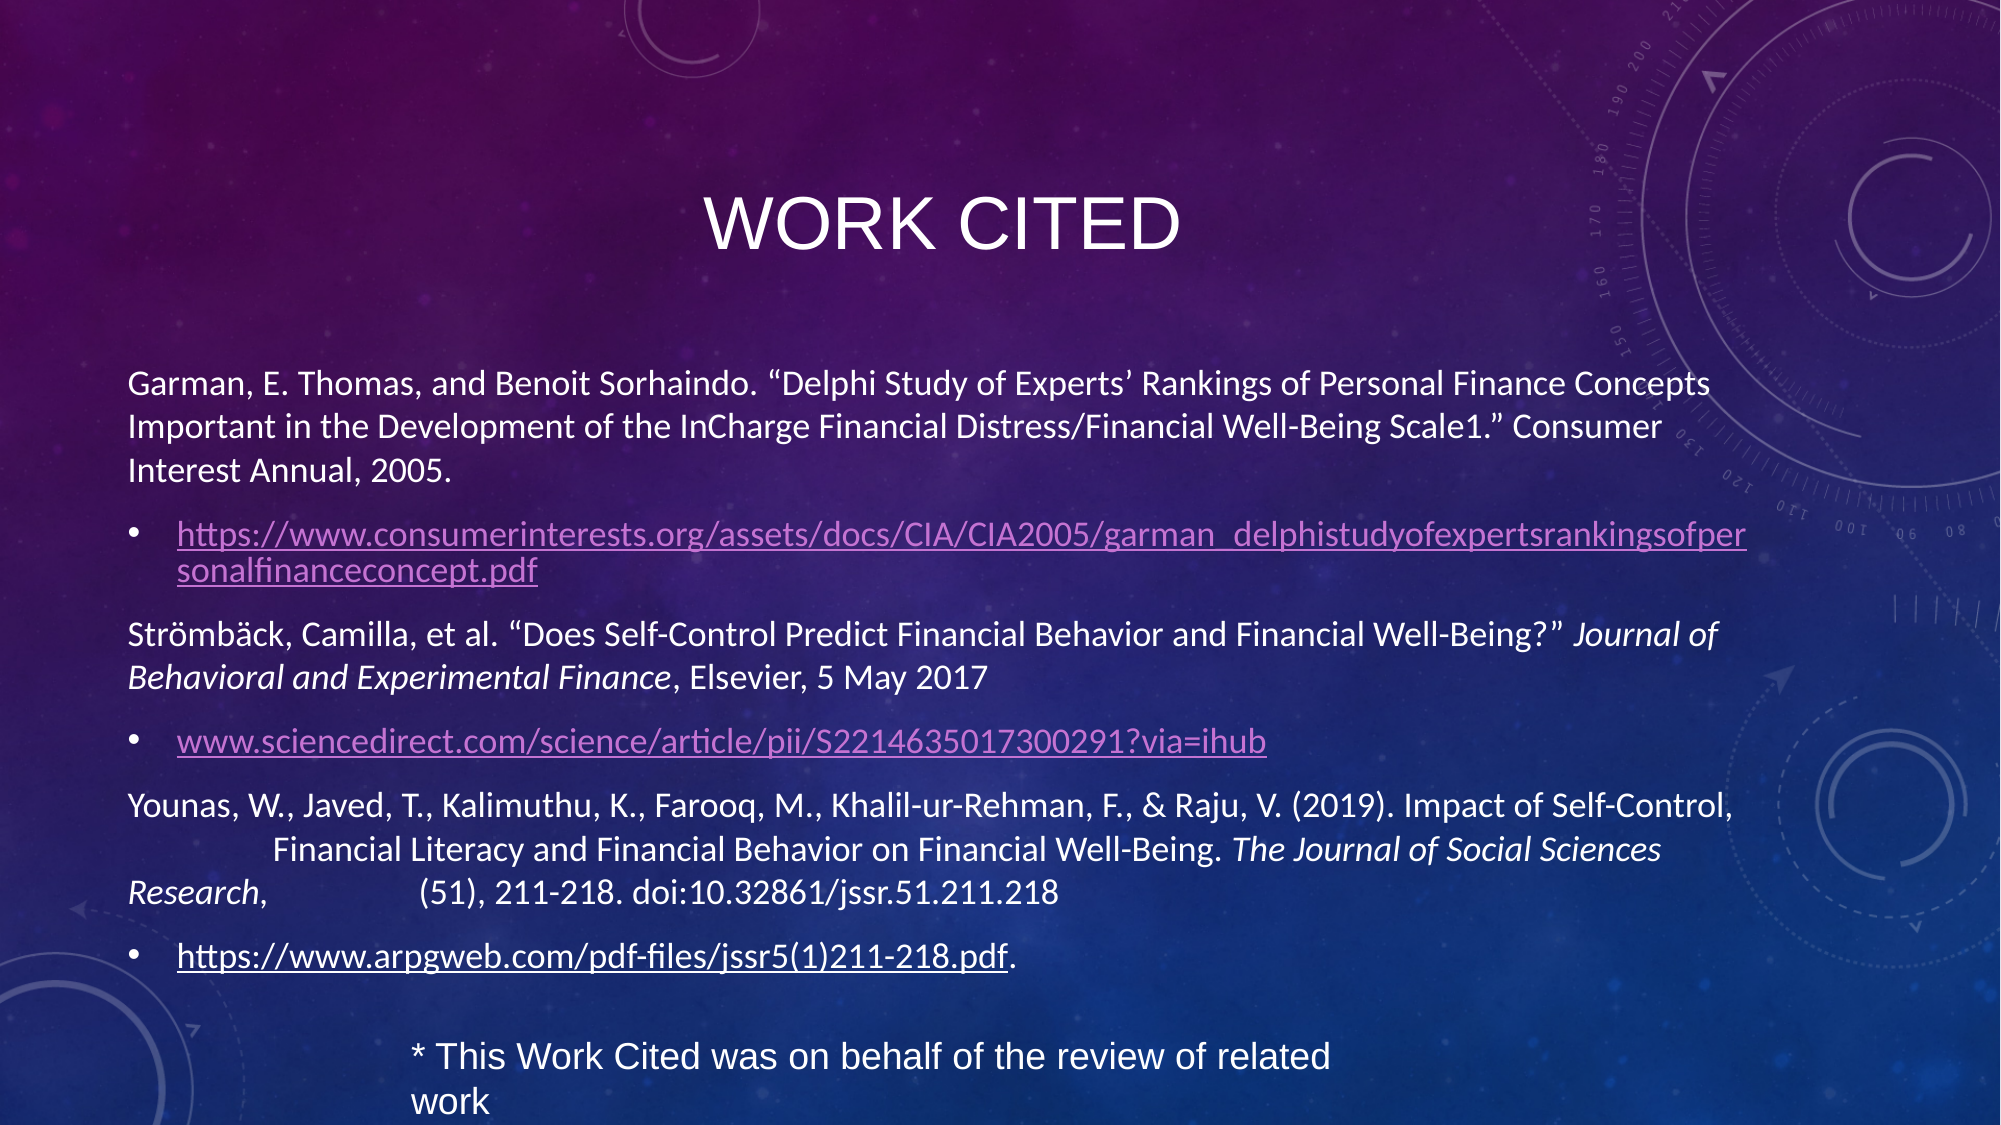

# Work Cited
Garman, E. Thomas, and Benoit Sorhaindo. “Delphi Study of Experts’ Rankings of Personal Finance Concepts 	Important in the Development of the InCharge Financial Distress/Financial Well-Being Scale1.” Consumer 	Interest Annual, 2005.
https://www.consumerinterests.org/assets/docs/CIA/CIA2005/garman_delphistudyofexpertsrankingsofpersonalfinanceconcept.pdf
Strömbäck, Camilla, et al. “Does Self-Control Predict Financial Behavior and Financial Well-Being?” Journal of 	Behavioral and Experimental Finance, Elsevier, 5 May 2017
www.sciencedirect.com/science/article/pii/S2214635017300291?via=ihub
Younas, W., Javed, T., Kalimuthu, K., Farooq, M., Khalil-ur-Rehman, F., & Raju, V. (2019). Impact of Self-Control, 	Financial Literacy and Financial Behavior on Financial Well-Being. The Journal of Social Sciences Research, 	(51), 211-218. doi:10.32861/jssr.51.211.218
https://www.arpgweb.com/pdf-files/jssr5(1)211-218.pdf.

* This Work Cited was on behalf of the review of related work